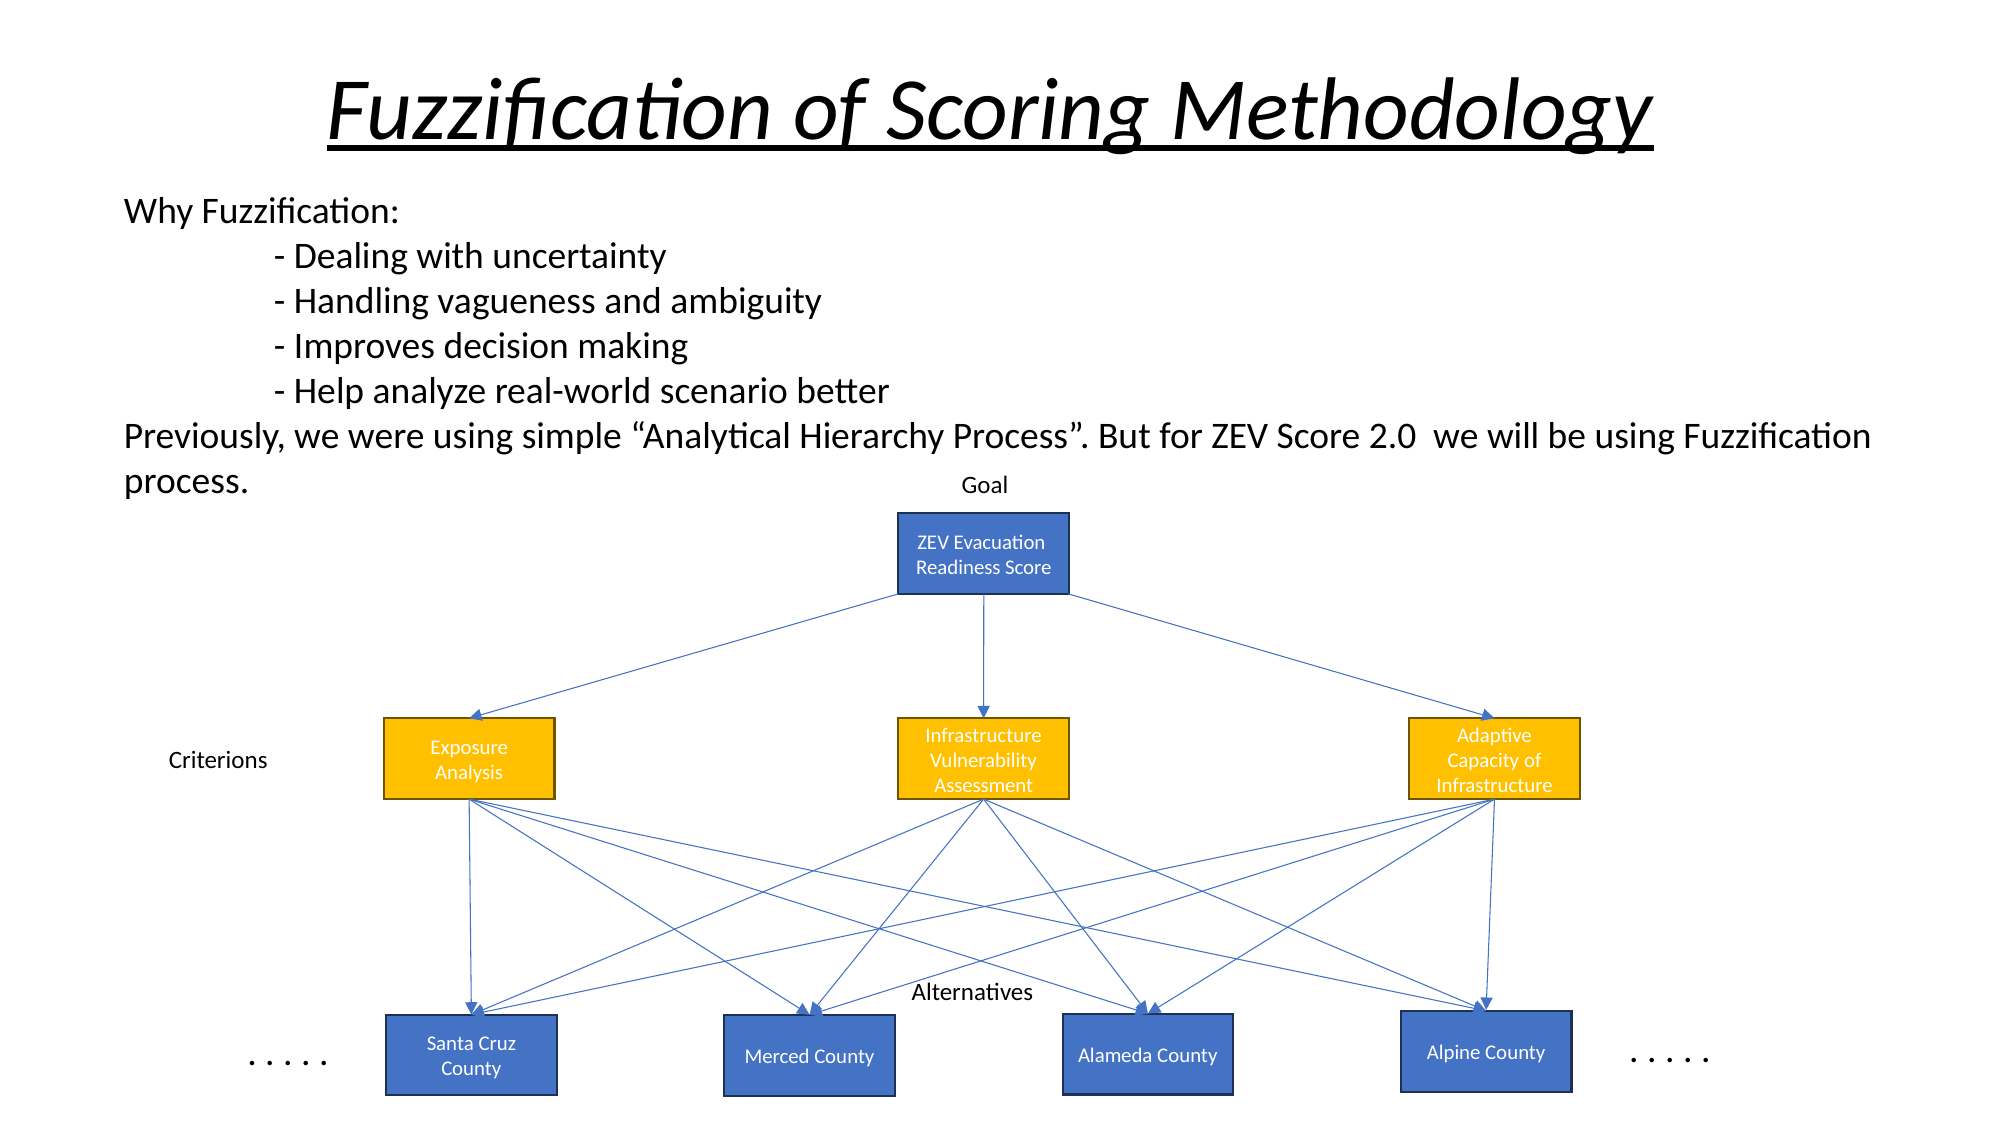

# Fuzzification of Scoring Methodology
Why Fuzzification:
	- Dealing with uncertainty
	- Handling vagueness and ambiguity
	- Improves decision making
	- Help analyze real-world scenario better
Previously, we were using simple “Analytical Hierarchy Process”. But for ZEV Score 2.0  we will be using Fuzzification process.
Goal
ZEV Evacuation  Readiness Score
Exposure Analysis
Infrastructure Vulnerability Assessment
Adaptive Capacity of Infrastructure
Criterions
Alternatives
Alpine County
Alameda County
Santa Cruz County
Merced County
. . . . .
. . . . .